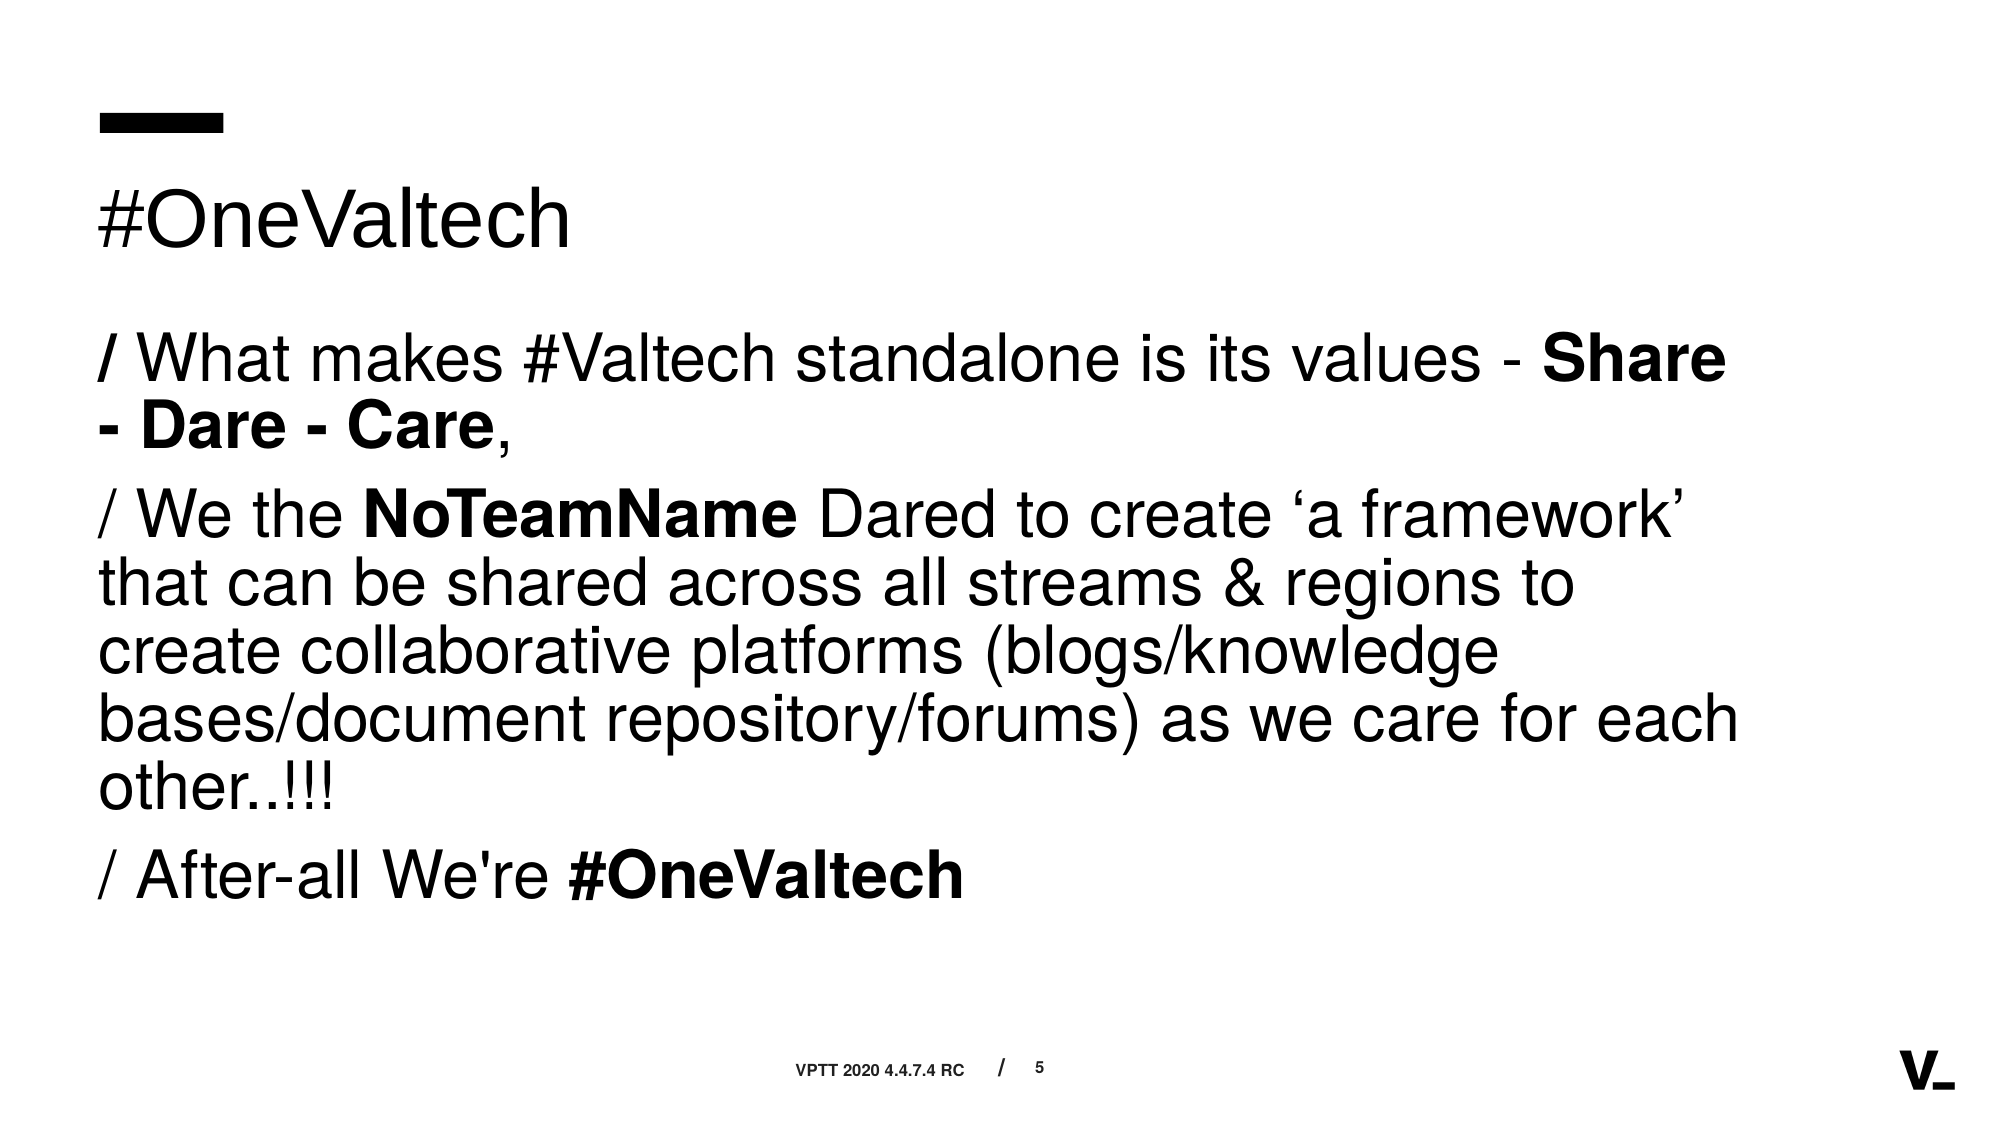

# #OneValtech
/ What makes #Valtech standalone is its values - Share - Dare - Care,
/ We the NoTeamName Dared to create ‘a framework’ that can be shared across all streams & regions to create collaborative platforms (blogs/knowledge bases/document repository/forums) as we care for each other..!!!
/ After-all We're #OneValtech

5
VPTT 2020 4.4.7.4 RC       /